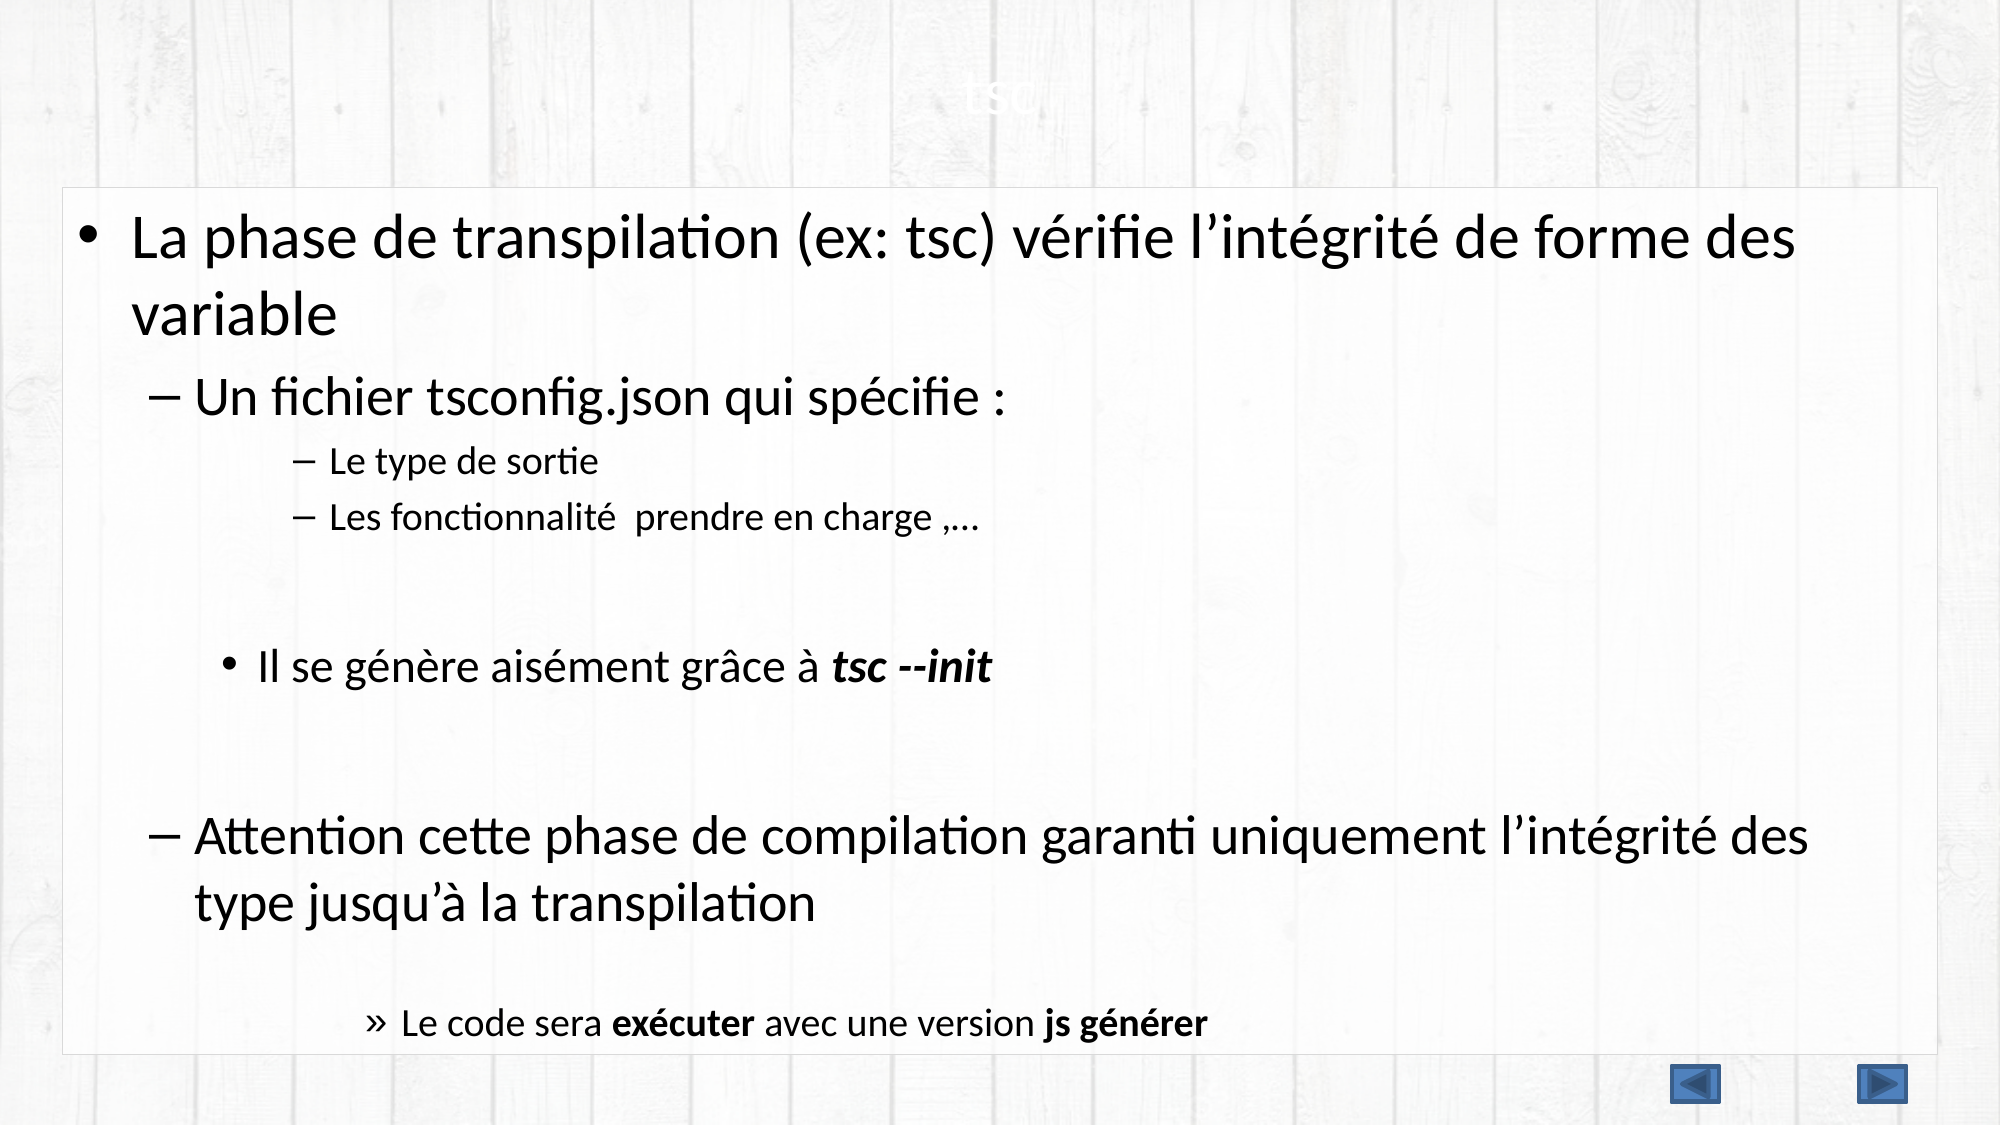

# tsc
La phase de transpilation (ex: tsc) vérifie l’intégrité de forme des variable
Un fichier tsconfig.json qui spécifie :
Le type de sortie
Les fonctionnalité  prendre en charge ,…

Il se génère aisément grâce à tsc --init

Attention cette phase de compilation garanti uniquement l’intégrité des type jusqu’à la transpilation

Le code sera exécuter avec une version js générer